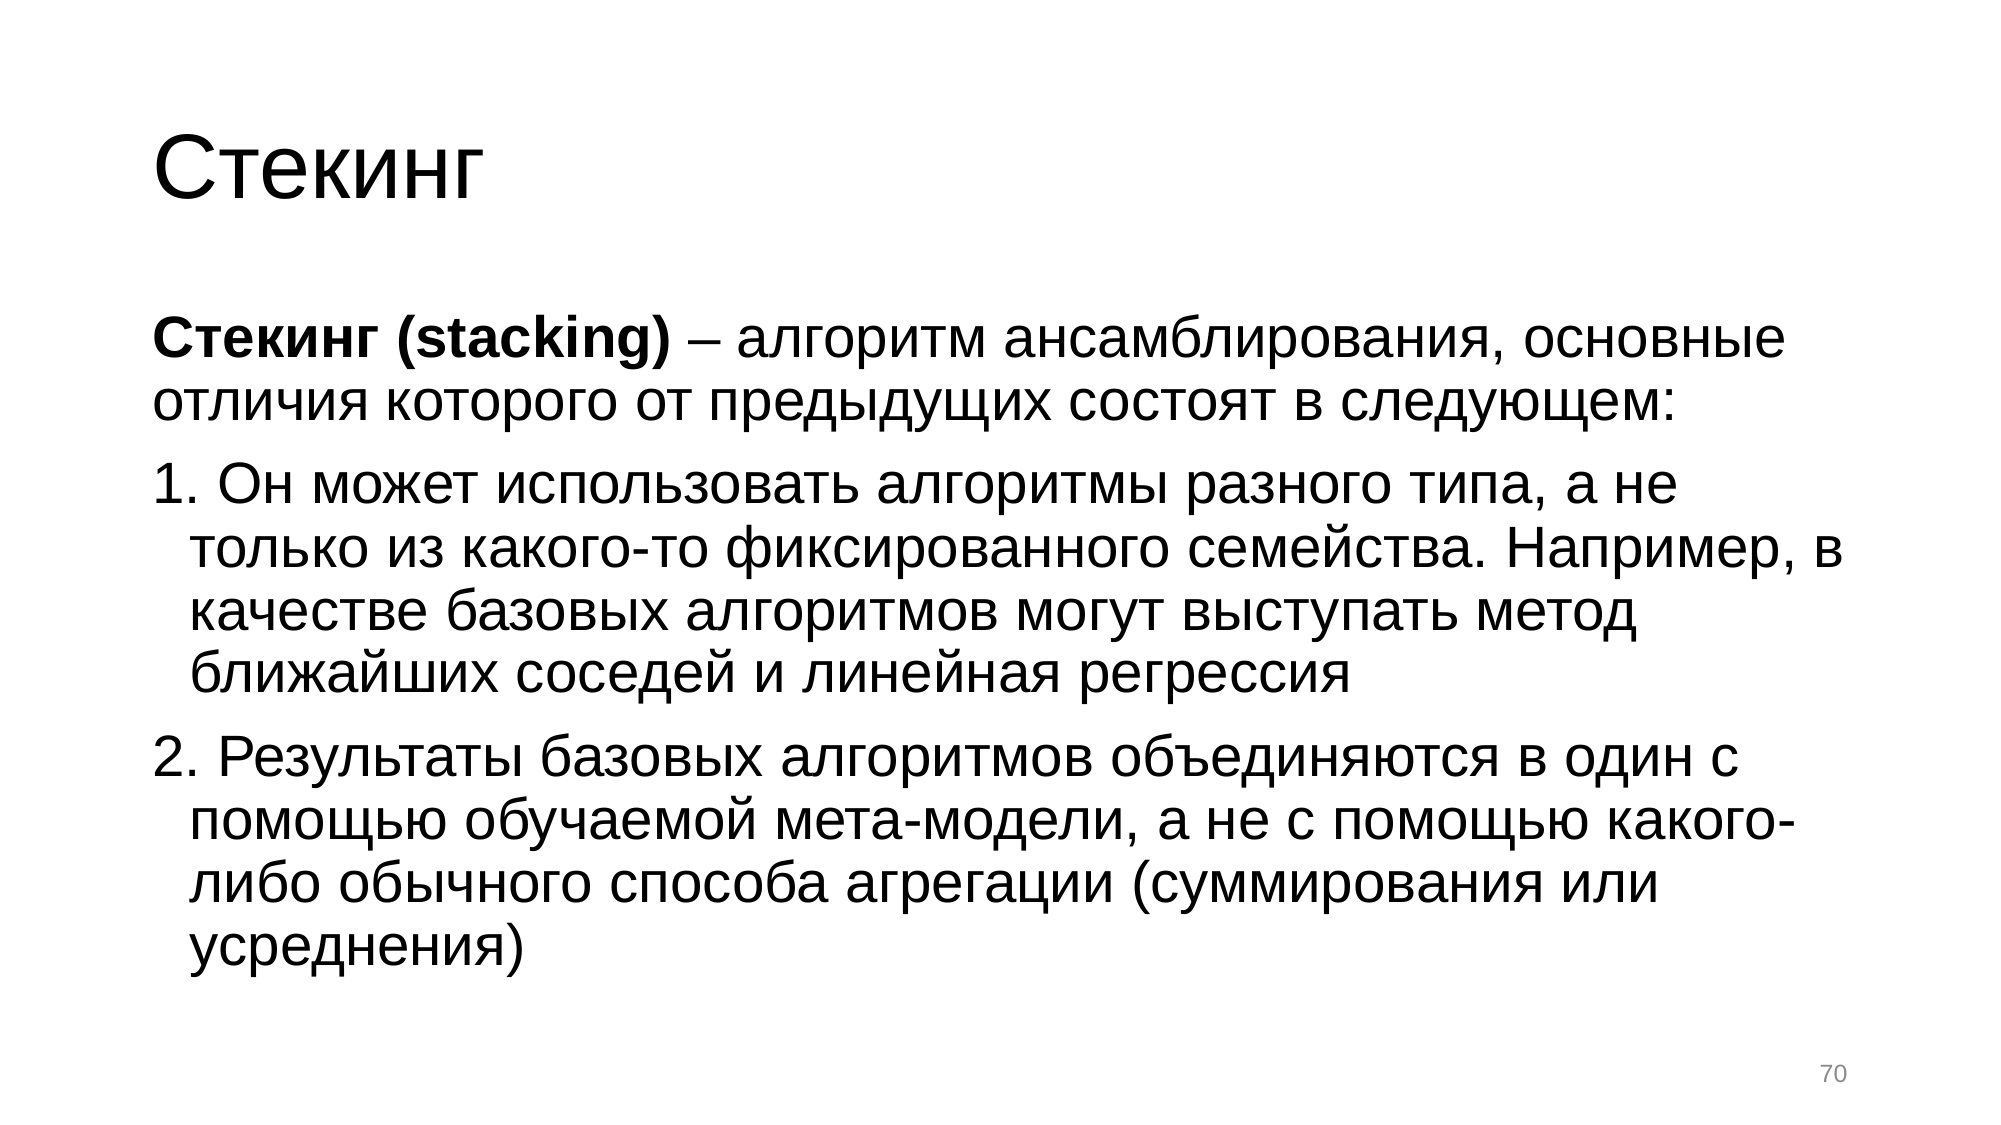

# Стекинг
Стекинг (stacking) – алгоритм ансамблирования, основные отличия которого от предыдущих состоят в следующем:
 Он может использовать алгоритмы разного типа, а не только из какого-то фиксированного семейства. Например, в качестве базовых алгоритмов могут выступать метод ближайших соседей и линейная регрессия
 Результаты базовых алгоритмов объединяются в один с помощью обучаемой мета-модели, а не с помощью какого-либо обычного способа агрегации (суммирования или усреднения)

70